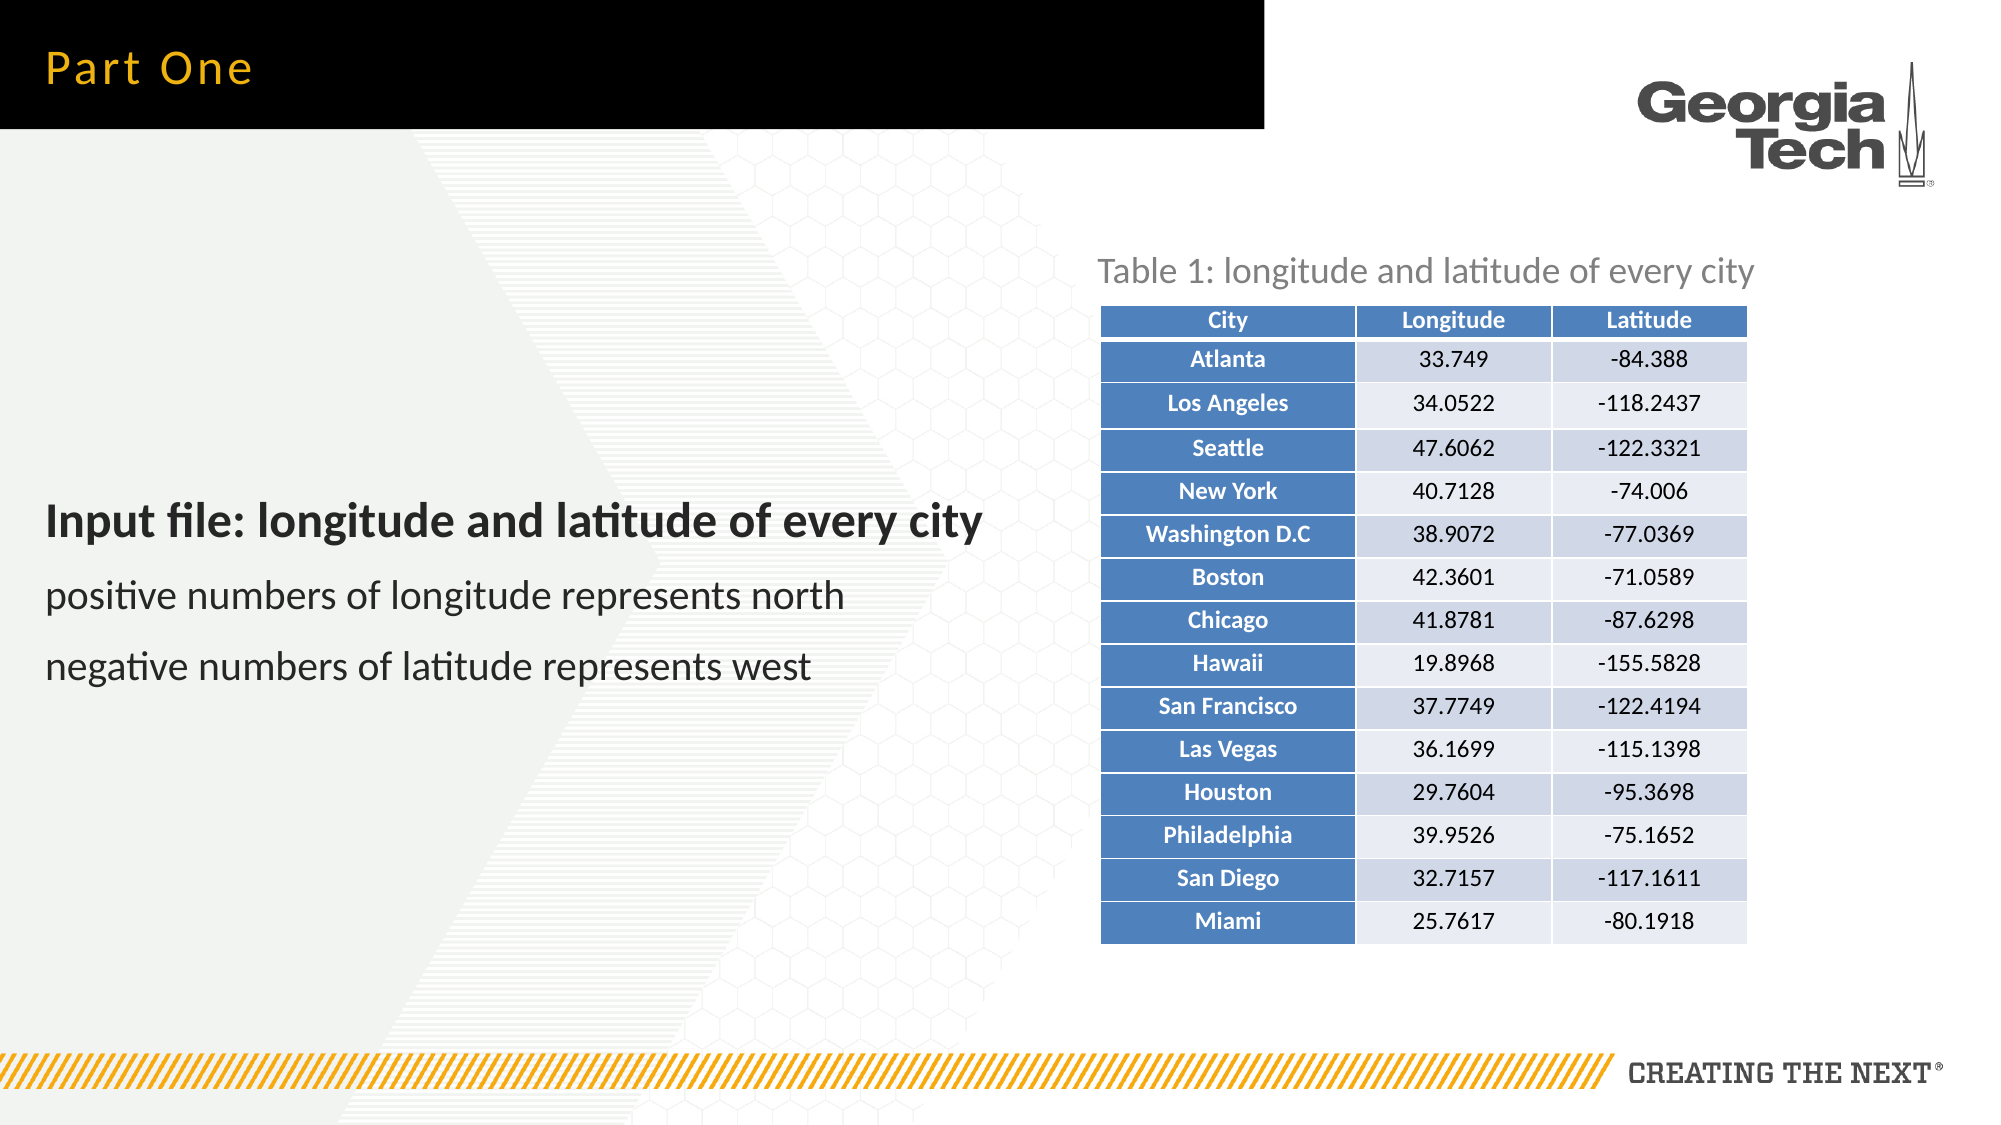

# Part One

Input file: longitude and latitude of every city
positive numbers of longitude represents north
negative numbers of latitude represents west

Table 1: longitude and latitude of every city
| City | Longitude | Latitude |
| --- | --- | --- |
| Atlanta | 33.749 | -84.388 |
| Los Angeles | 34.0522 | -118.2437 |
| Seattle | 47.6062 | -122.3321 |
| New York | 40.7128 | -74.006 |
| Washington D.C | 38.9072 | -77.0369 |
| Boston | 42.3601 | -71.0589 |
| Chicago | 41.8781 | -87.6298 |
| Hawaii | 19.8968 | -155.5828 |
| San Francisco | 37.7749 | -122.4194 |
| Las Vegas | 36.1699 | -115.1398 |
| Houston | 29.7604 | -95.3698 |
| Philadelphia | 39.9526 | -75.1652 |
| San Diego | 32.7157 | -117.1611 |
| Miami | 25.7617 | -80.1918 |